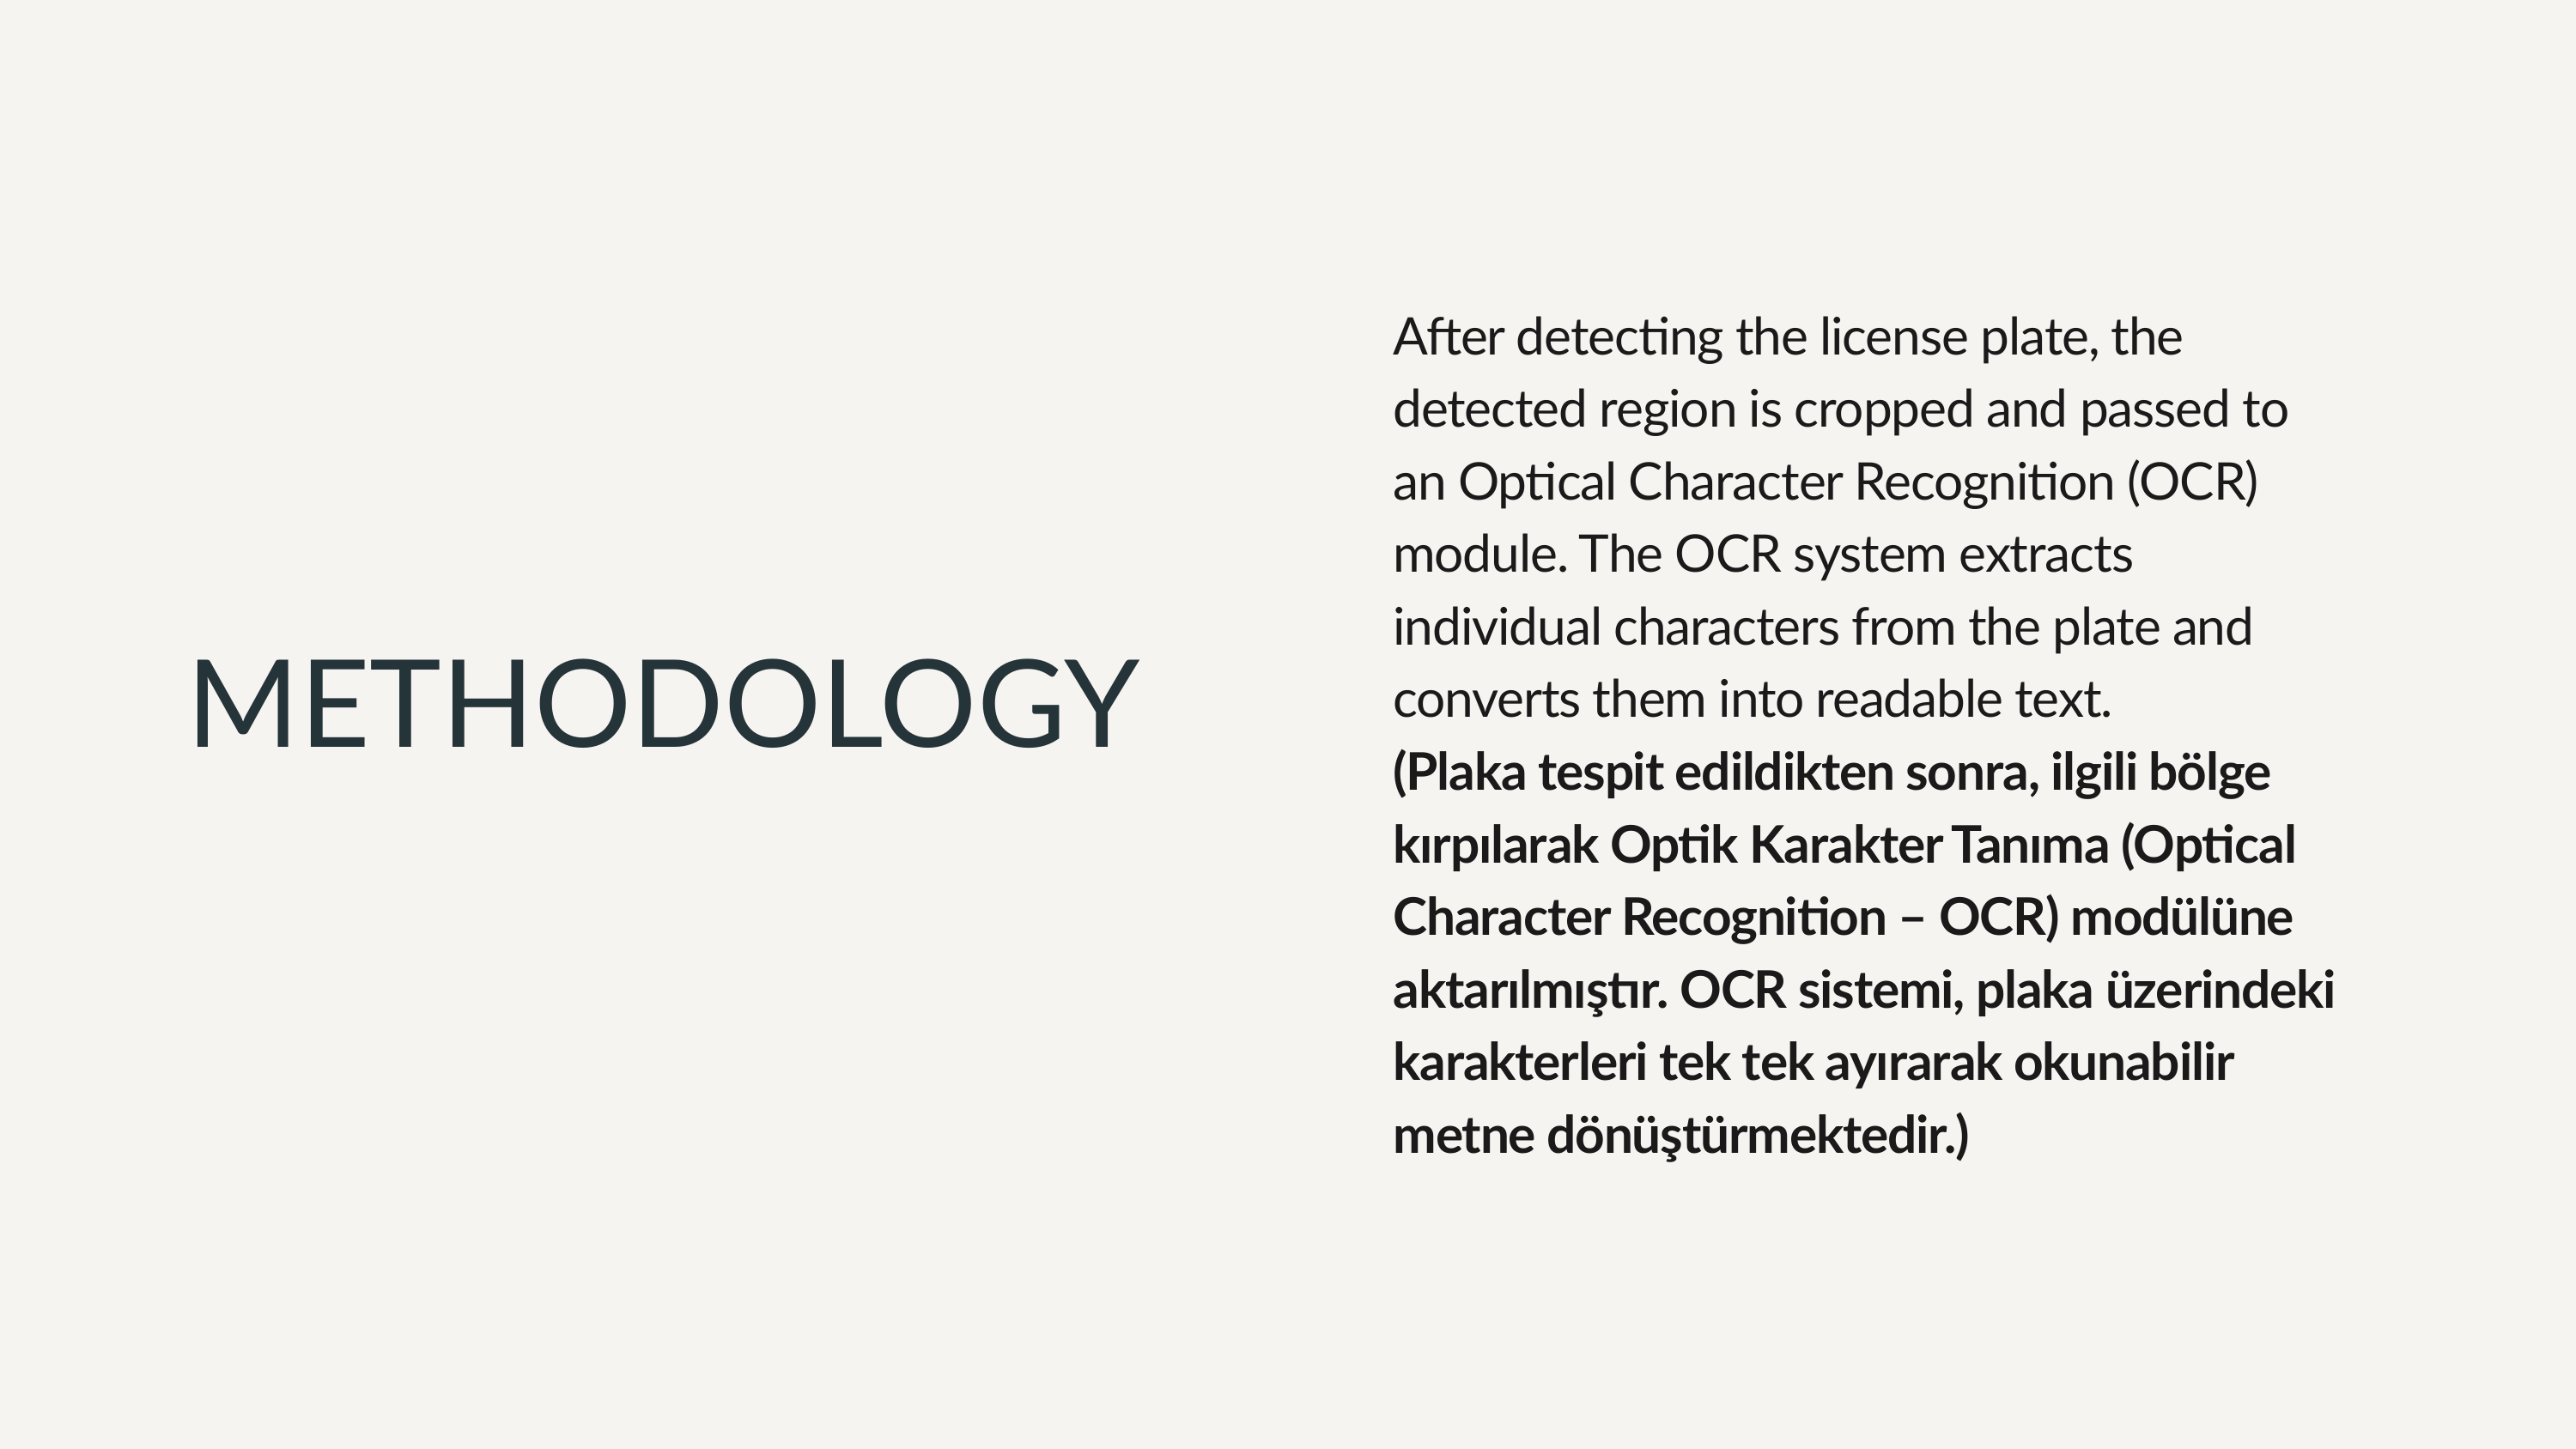

After detecting the license plate, the detected region is cropped and passed to an Optical Character Recognition (OCR) module. The OCR system extracts individual characters from the plate and converts them into readable text.
(Plaka tespit edildikten sonra, ilgili bölge kırpılarak Optik Karakter Tanıma (Optical Character Recognition – OCR) modülüne aktarılmıştır. OCR sistemi, plaka üzerindeki karakterleri tek tek ayırarak okunabilir metne dönüştürmektedir.)
METHODOLOGY